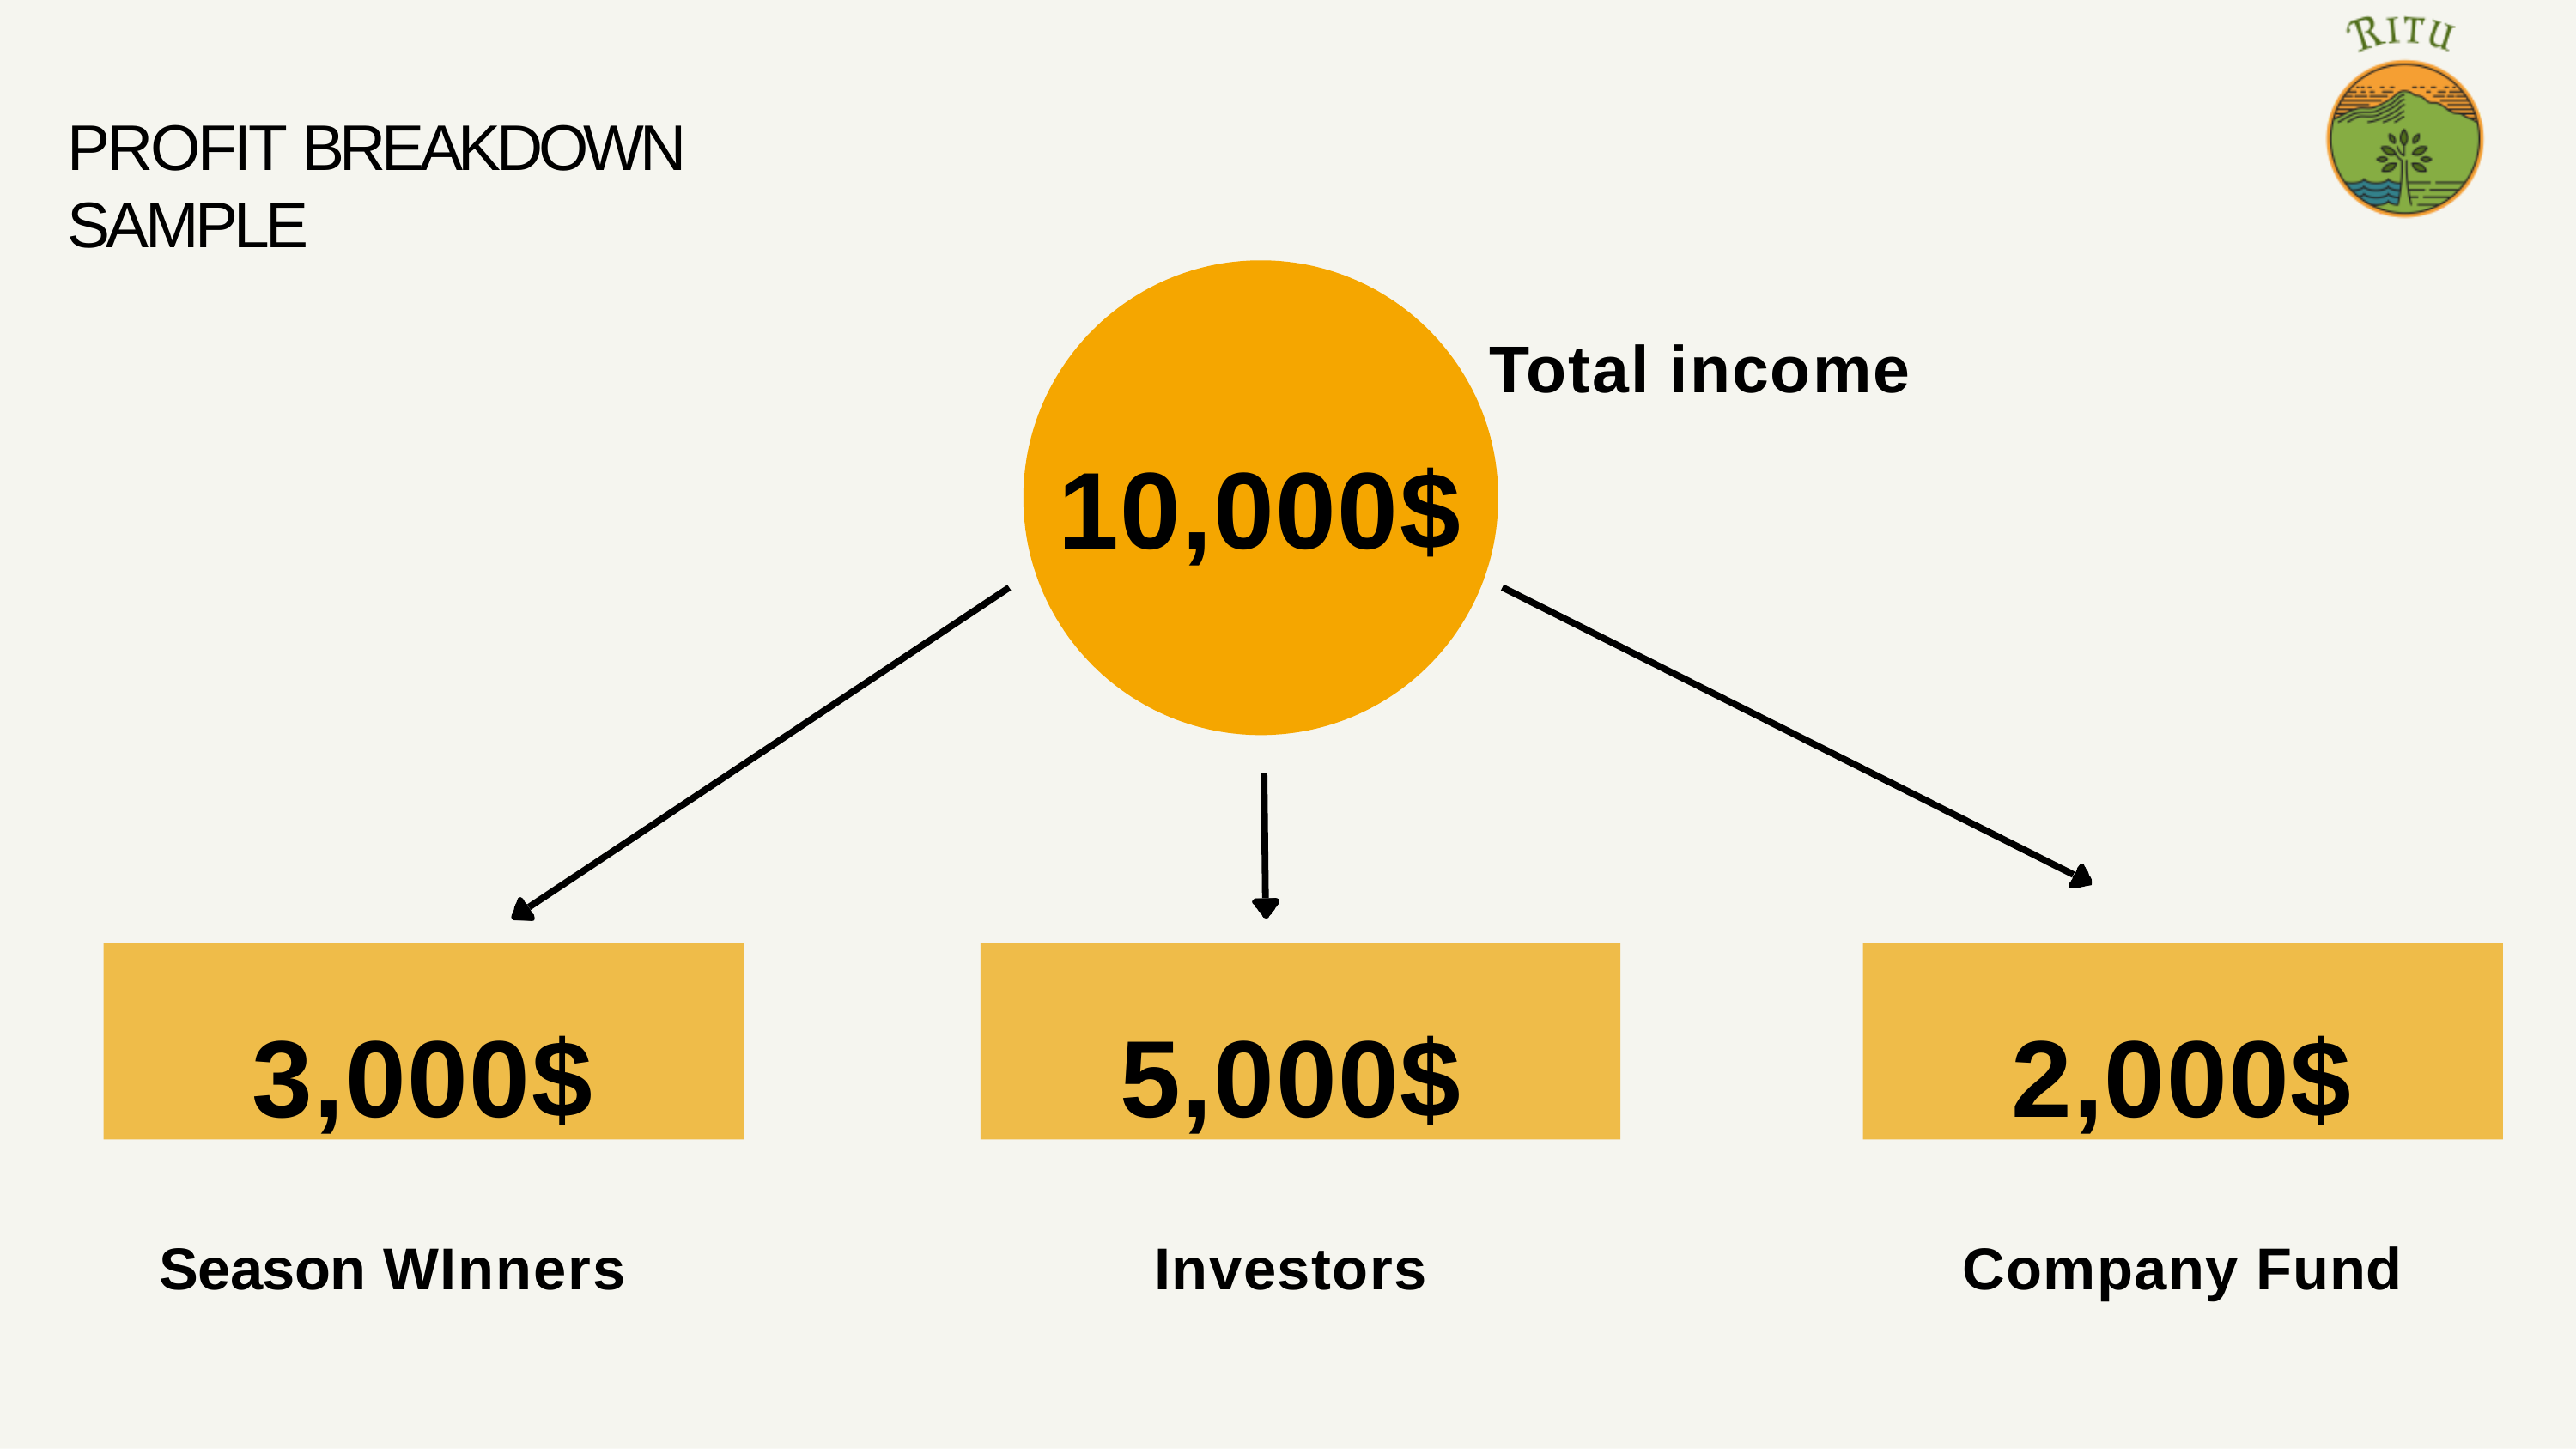

PROFIT BREAKDOWN SAMPLE

# Total income
10,000$

3,000$
5,000$
2,000$
Season WInners
Investors
Company Fund